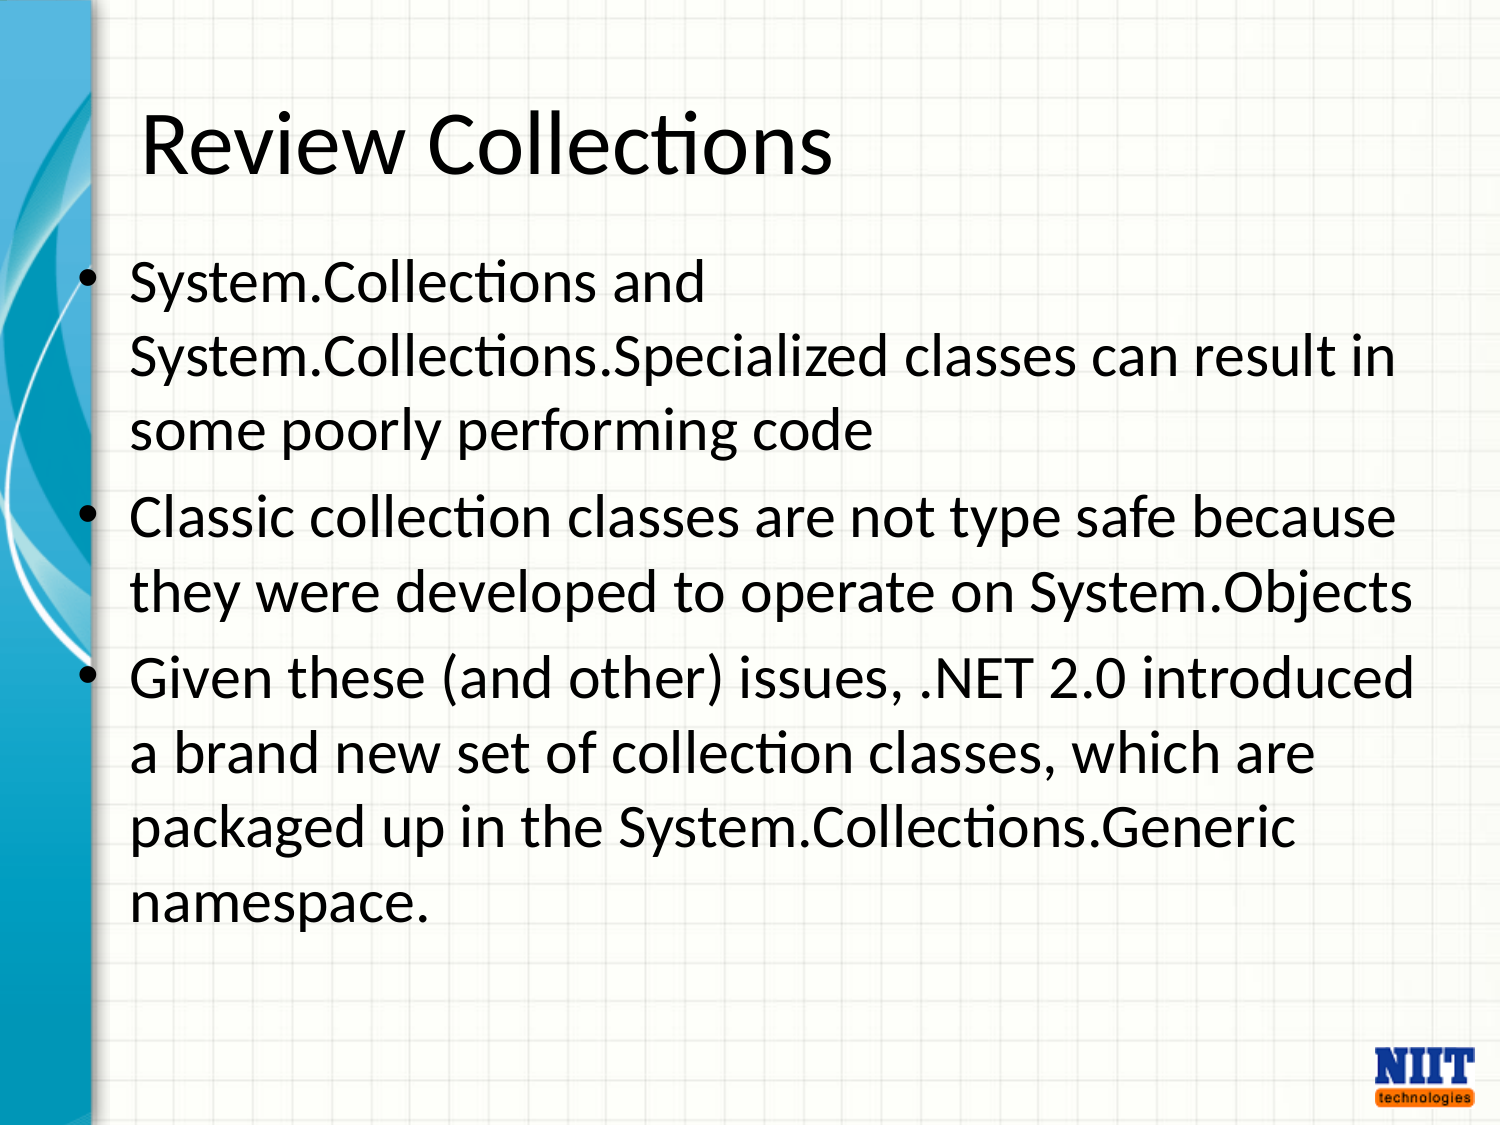

# Review Collections
System.Collections and System.Collections.Specialized classes can result in some poorly performing code
Classic collection classes are not type safe because they were developed to operate on System.Objects
Given these (and other) issues, .NET 2.0 introduced a brand new set of collection classes, which are packaged up in the System.Collections.Generic namespace.